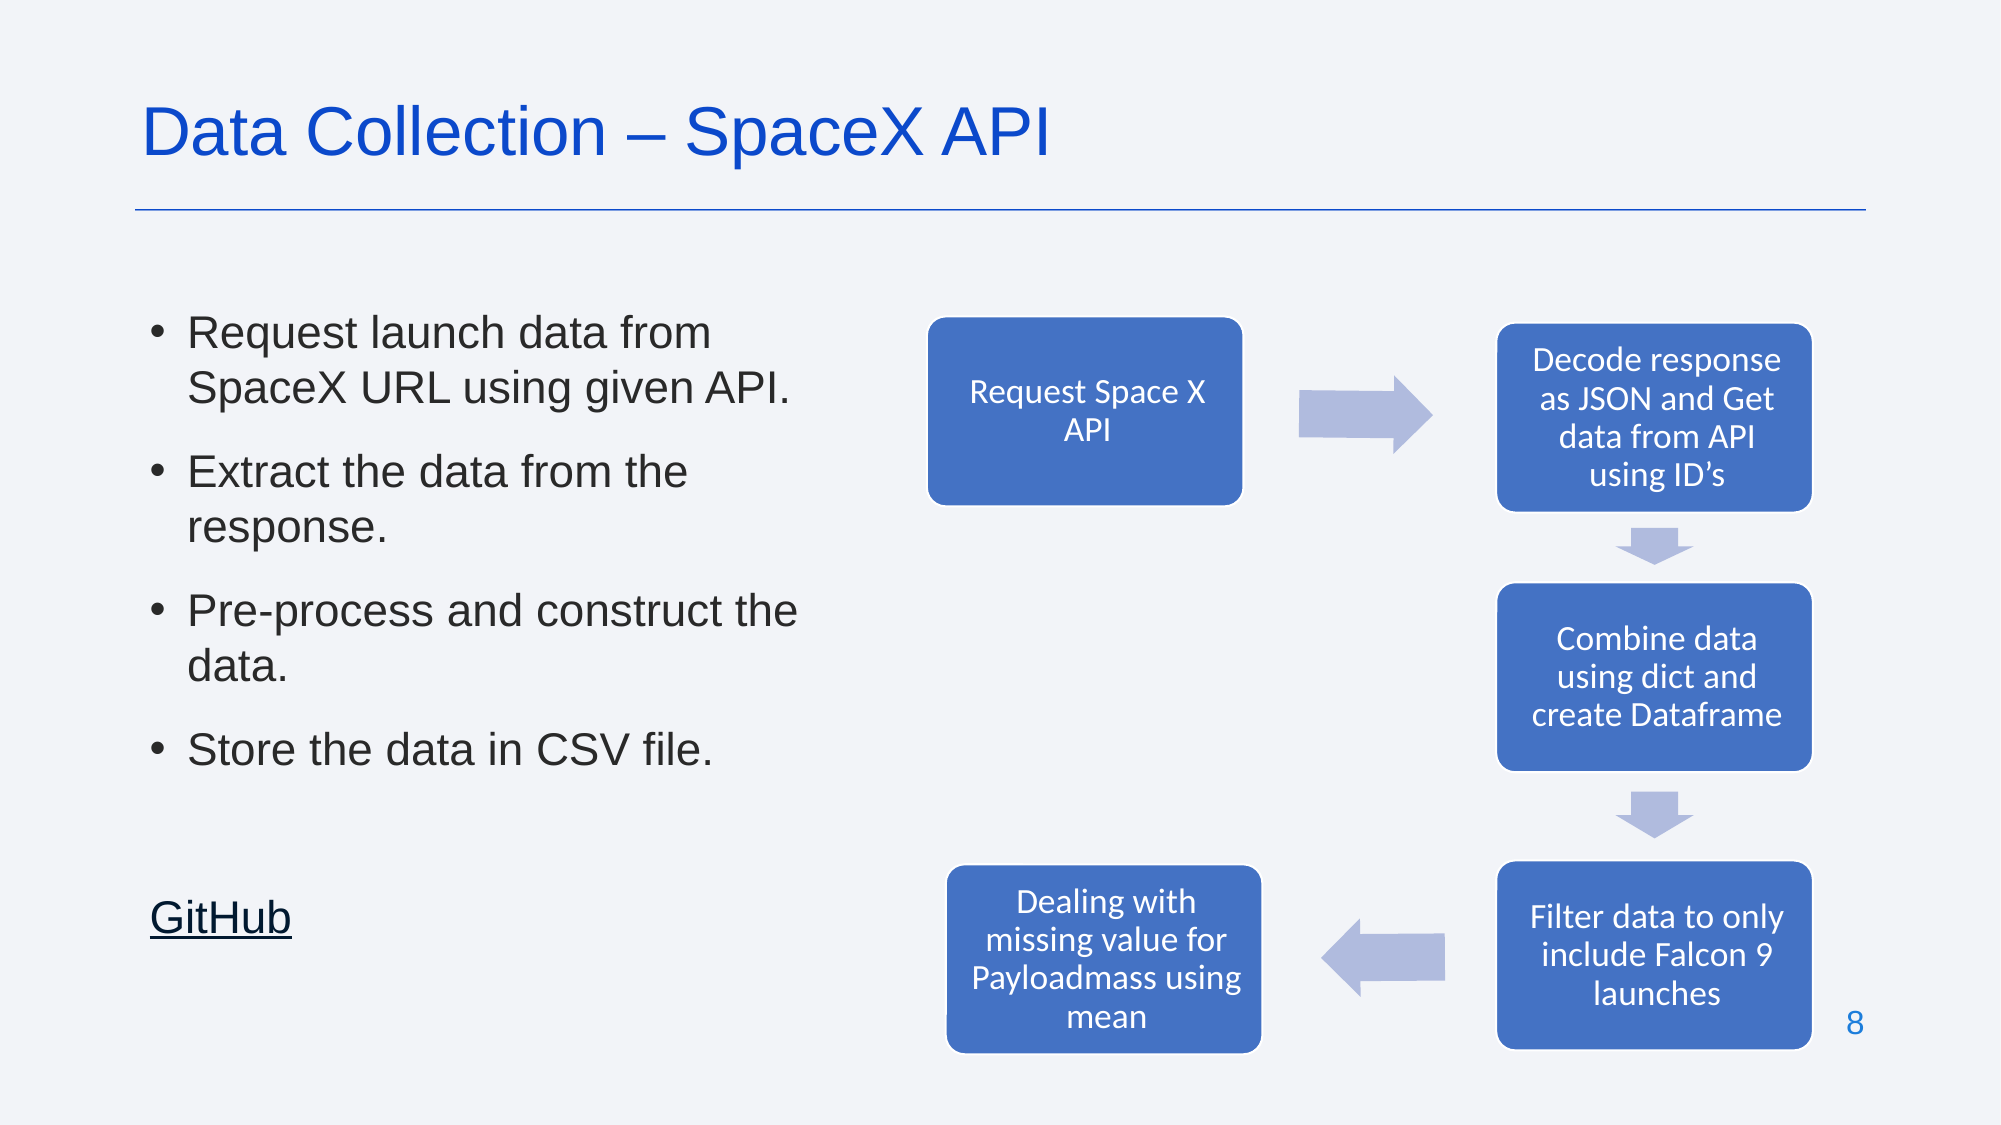

Data Collection – SpaceX API
Request Space X API

Decode response as JSON and Get data from API using ID’s

Combine data using dict and create Dataframe

Filter data to only include Falcon 9 launches

Dealing with missing value for Payloadmass using mean
Request launch data from SpaceX URL using given API.
Extract the data from the response.
Pre-process and construct the data.
Store the data in CSV file.

GitHub
8